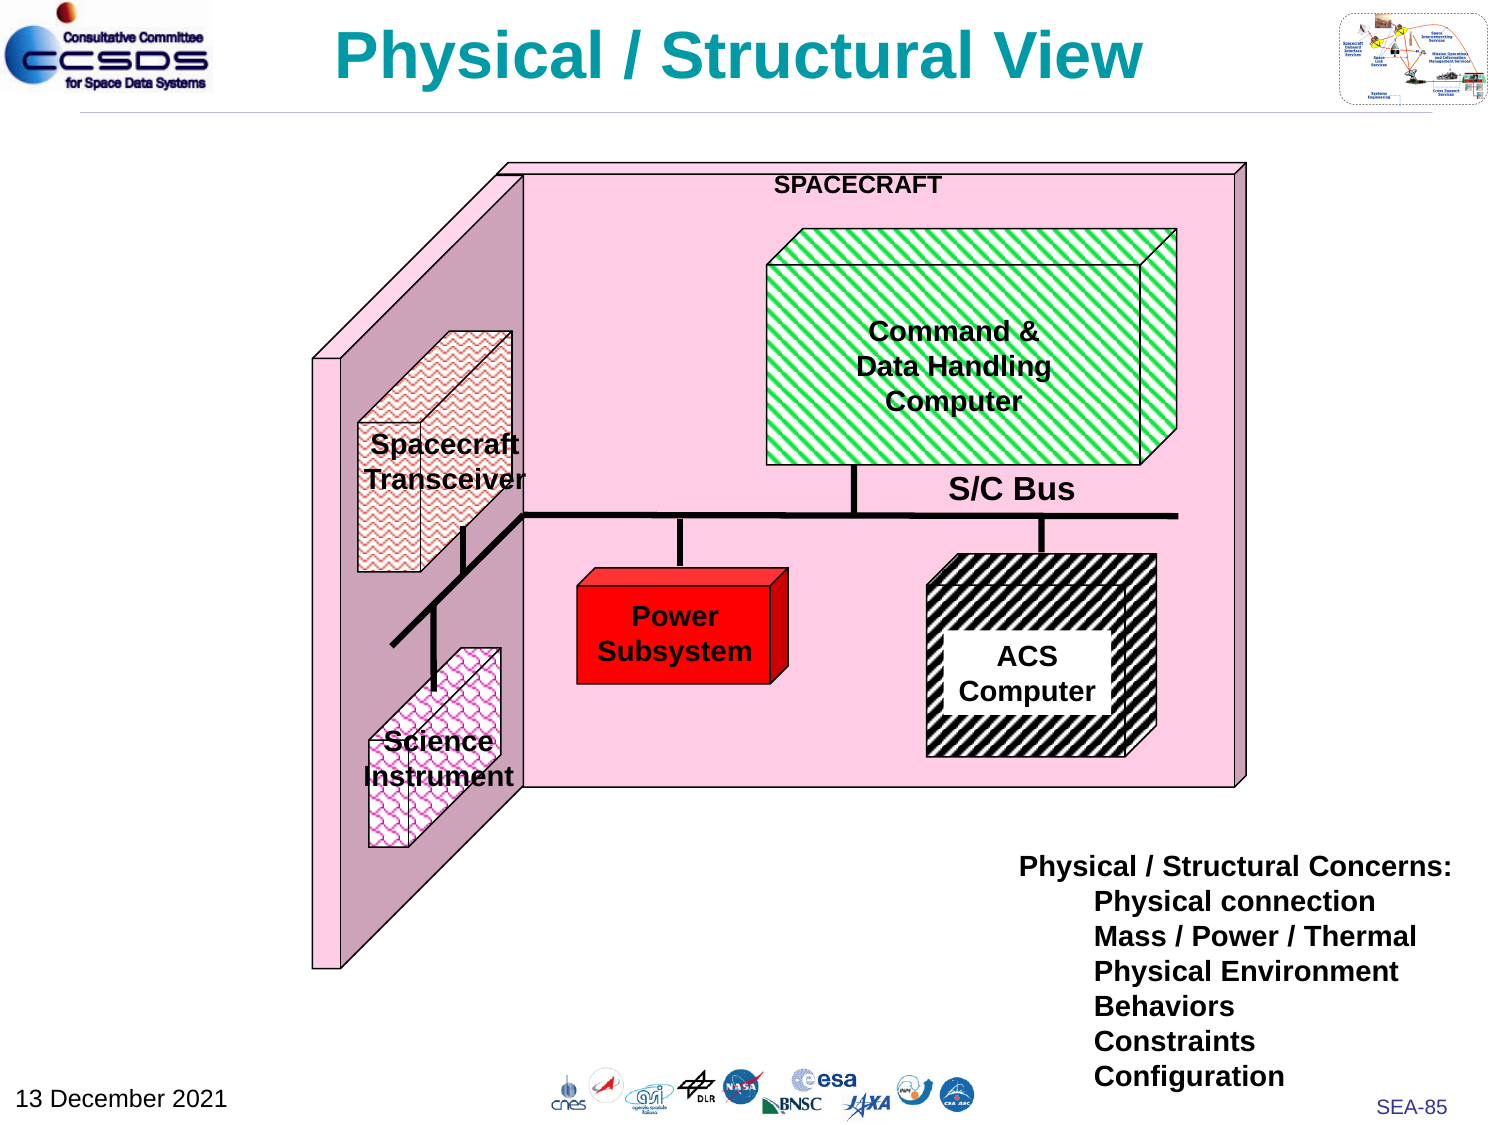

# Physical / Structural View
SPACECRAFT

Command &
Data Handling
Computer

Spacecraft
Transceiver
S/C Bus

Power
Subsystem

ACS
Computer

Science
Instrument
Physical / Structural Concerns:
Physical connection
Mass / Power / Thermal
Physical Environment
Behaviors
Constraints
Configuration
13 December 2021